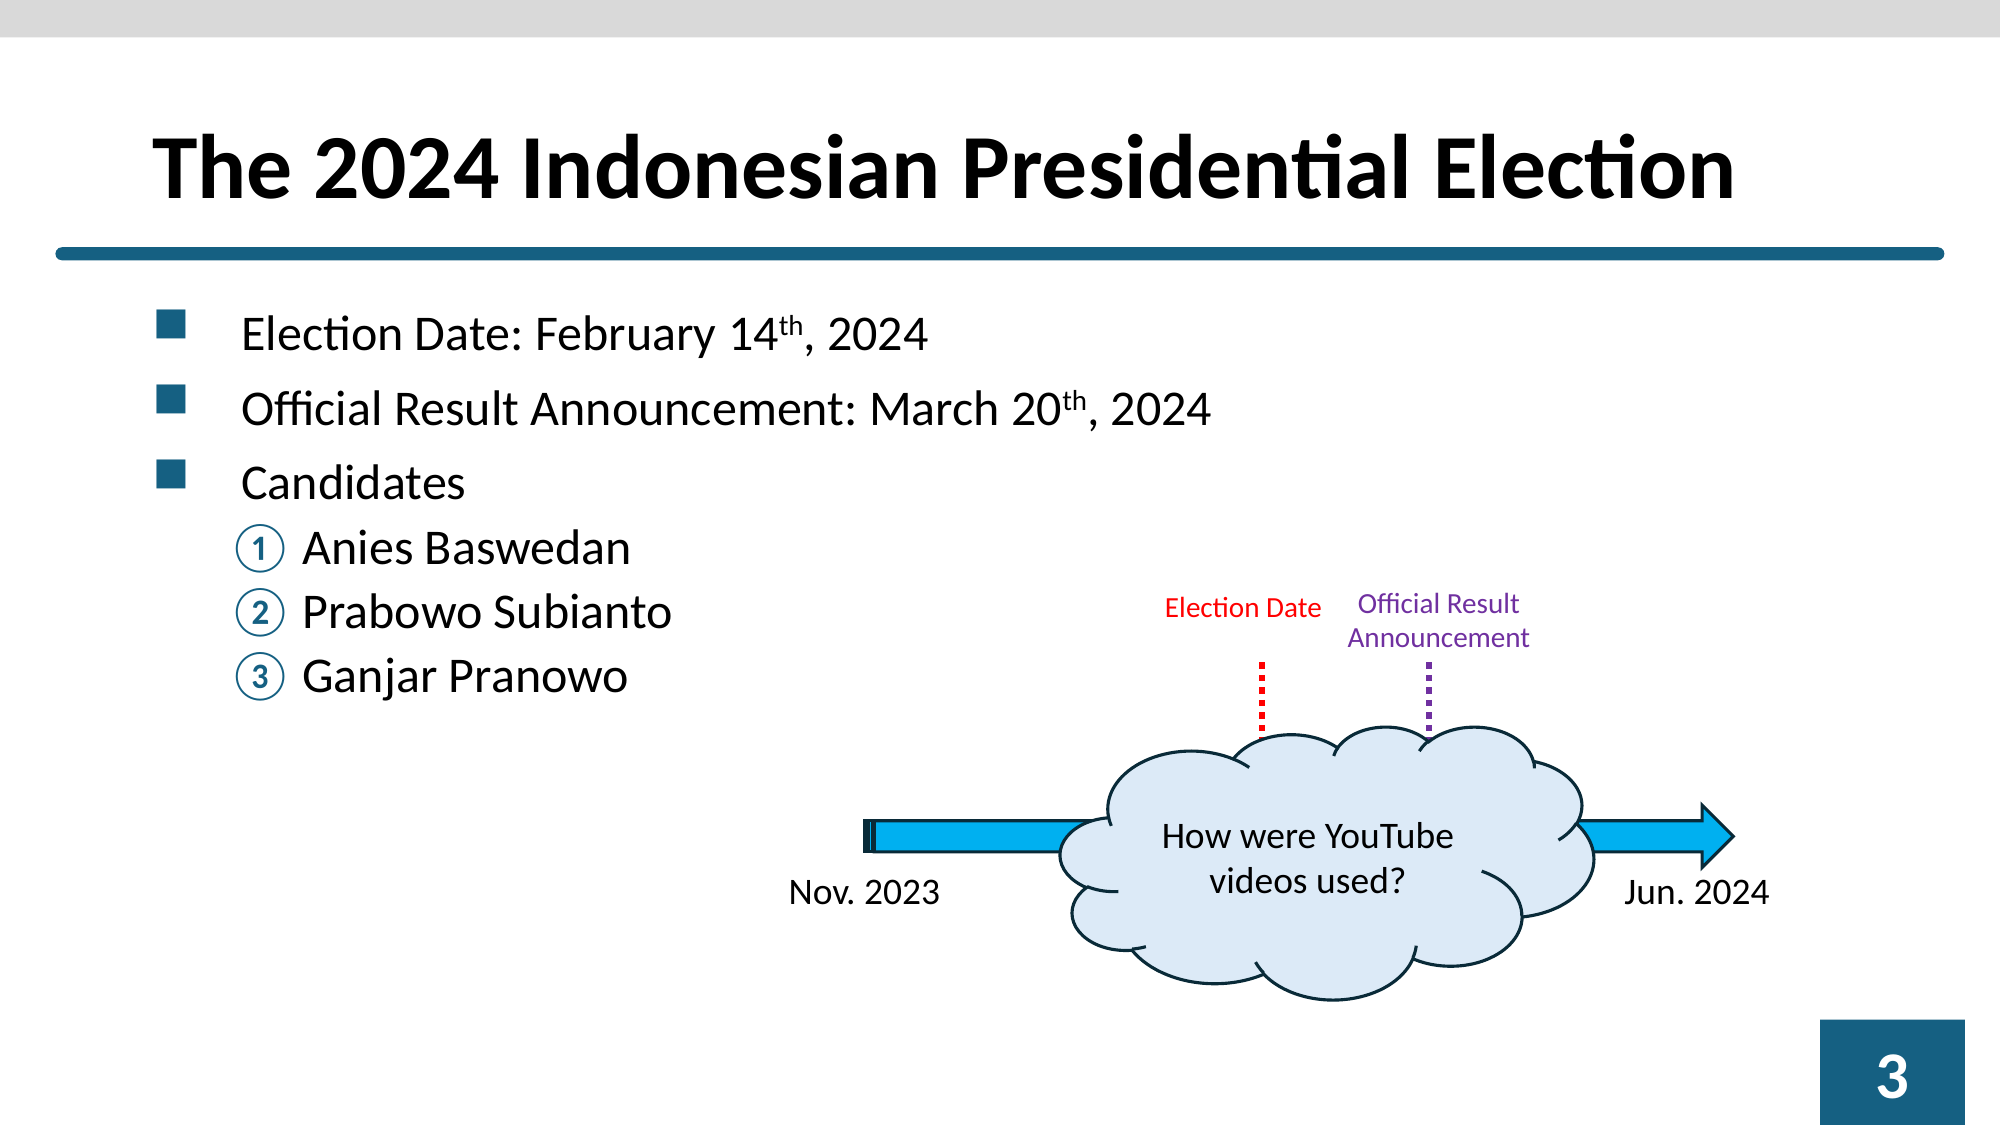

# The 2024 Indonesian Presidential Election

Election Date: February 14th, 2024
Official Result Announcement: March 20th, 2024
Candidates
Anies Baswedan
Prabowo Subianto
Ganjar Pranowo
Official Result
Announcement
Election Date
How were YouTube videos used?

Nov. 2023
Jun. 2024
3